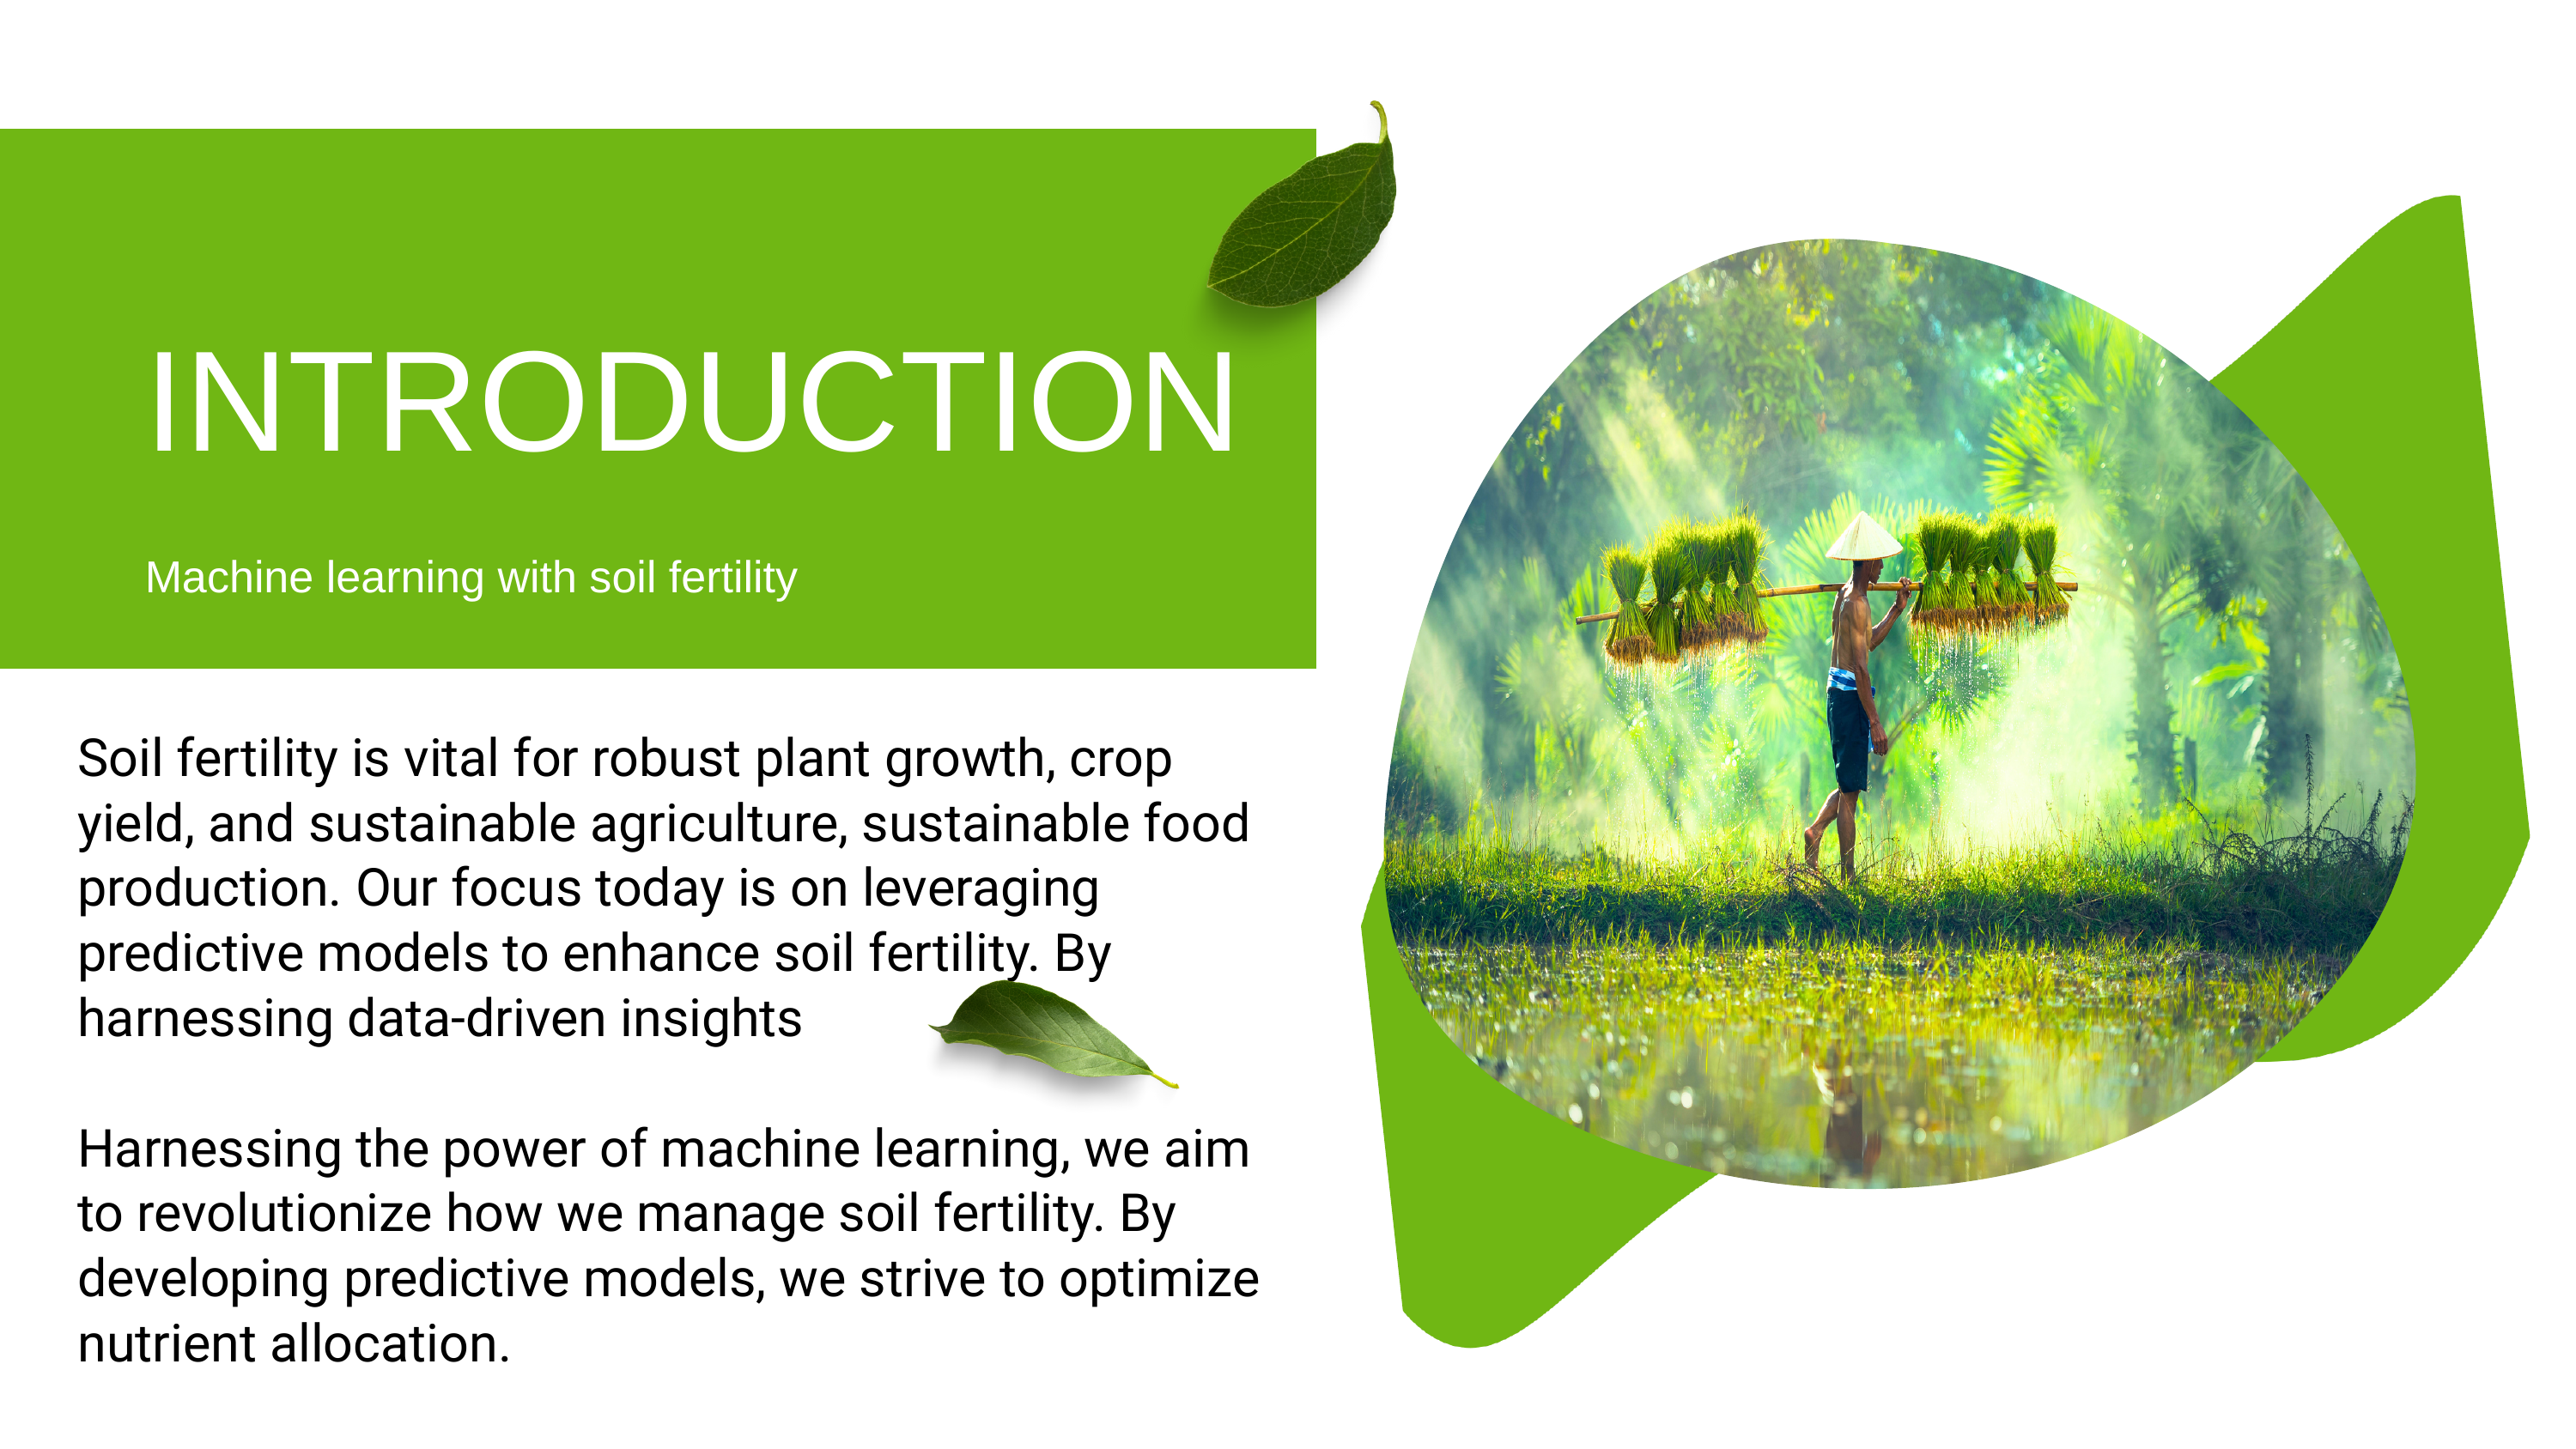

INTRODUCTION
Machine learning with soil fertility
Soil fertility is vital for robust plant growth, crop yield, and sustainable agriculture, sustainable food production. Our focus today is on leveraging predictive models to enhance soil fertility. By harnessing data-driven insights

Harnessing the power of machine learning, we aim to revolutionize how we manage soil fertility. By developing predictive models, we strive to optimize nutrient allocation.